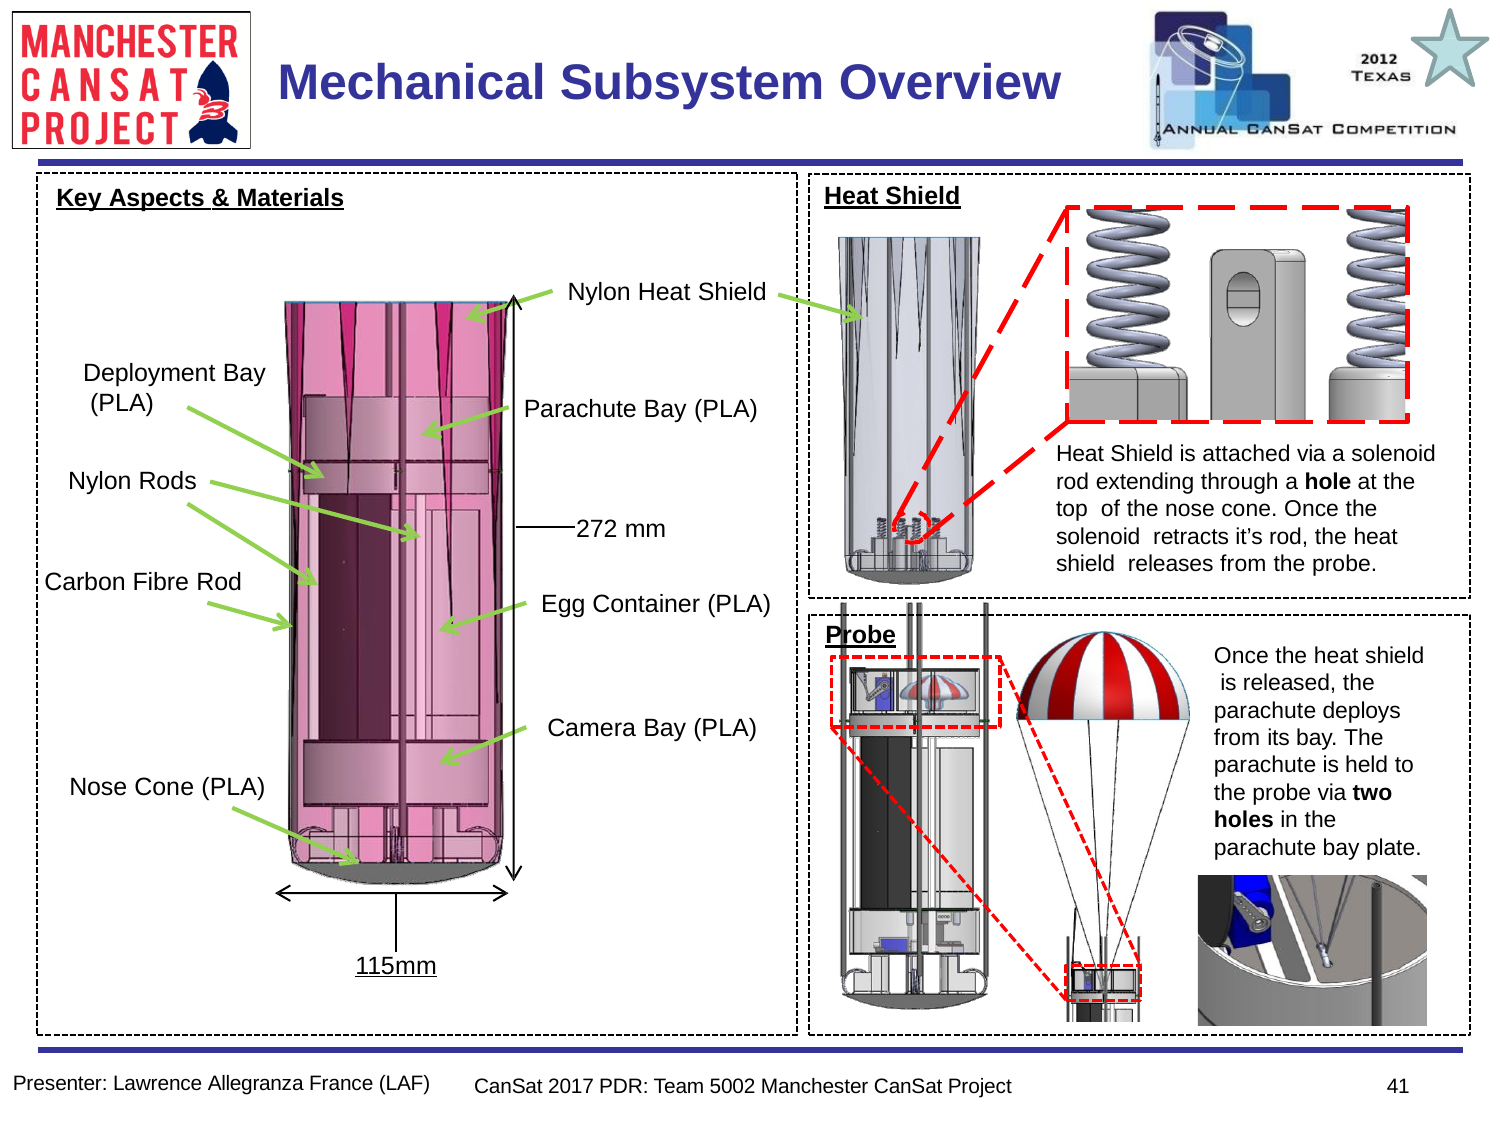

Team Logo
Here
(If You Want)

# Mechanical Subsystem Overview

Heat Shield
Key Aspects & Materials

Nylon Heat Shield

Deployment Bay  (PLA)
Parachute Bay (PLA)

Heat Shield is attached via a solenoid  rod extending through a hole at the top  of the nose cone. Once the solenoid  retracts it’s rod, the heat shield  releases from the probe.
Nylon Rods

272 mm

Carbon Fibre Rod
Egg Container (PLA)
Probe

Once the heat shield  is released, the  parachute deploys  from its bay. The  parachute is held to  the probe via two  holes in the  parachute bay plate.

Camera Bay (PLA)

Nose Cone (PLA)

115mm

41
Presenter: Lawrence Allegranza France (LAF)
CanSat 2017 PDR: Team 5002 Manchester CanSat Project